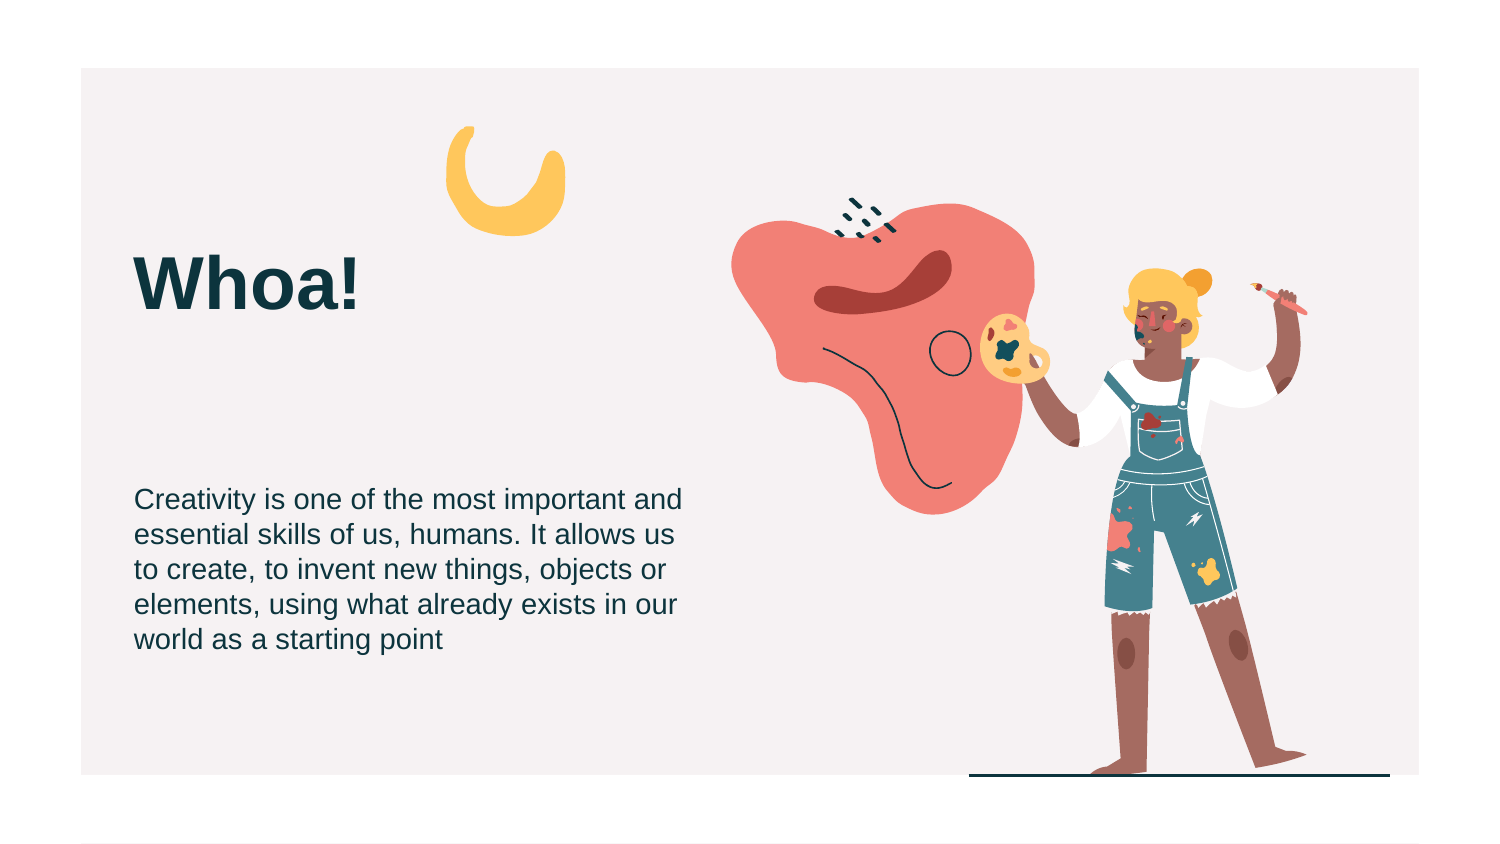

# Whoa!

Creativity is one of the most important and essential skills of us, humans. It allows us to create, to invent new things, objects or elements, using what already exists in our world as a starting point